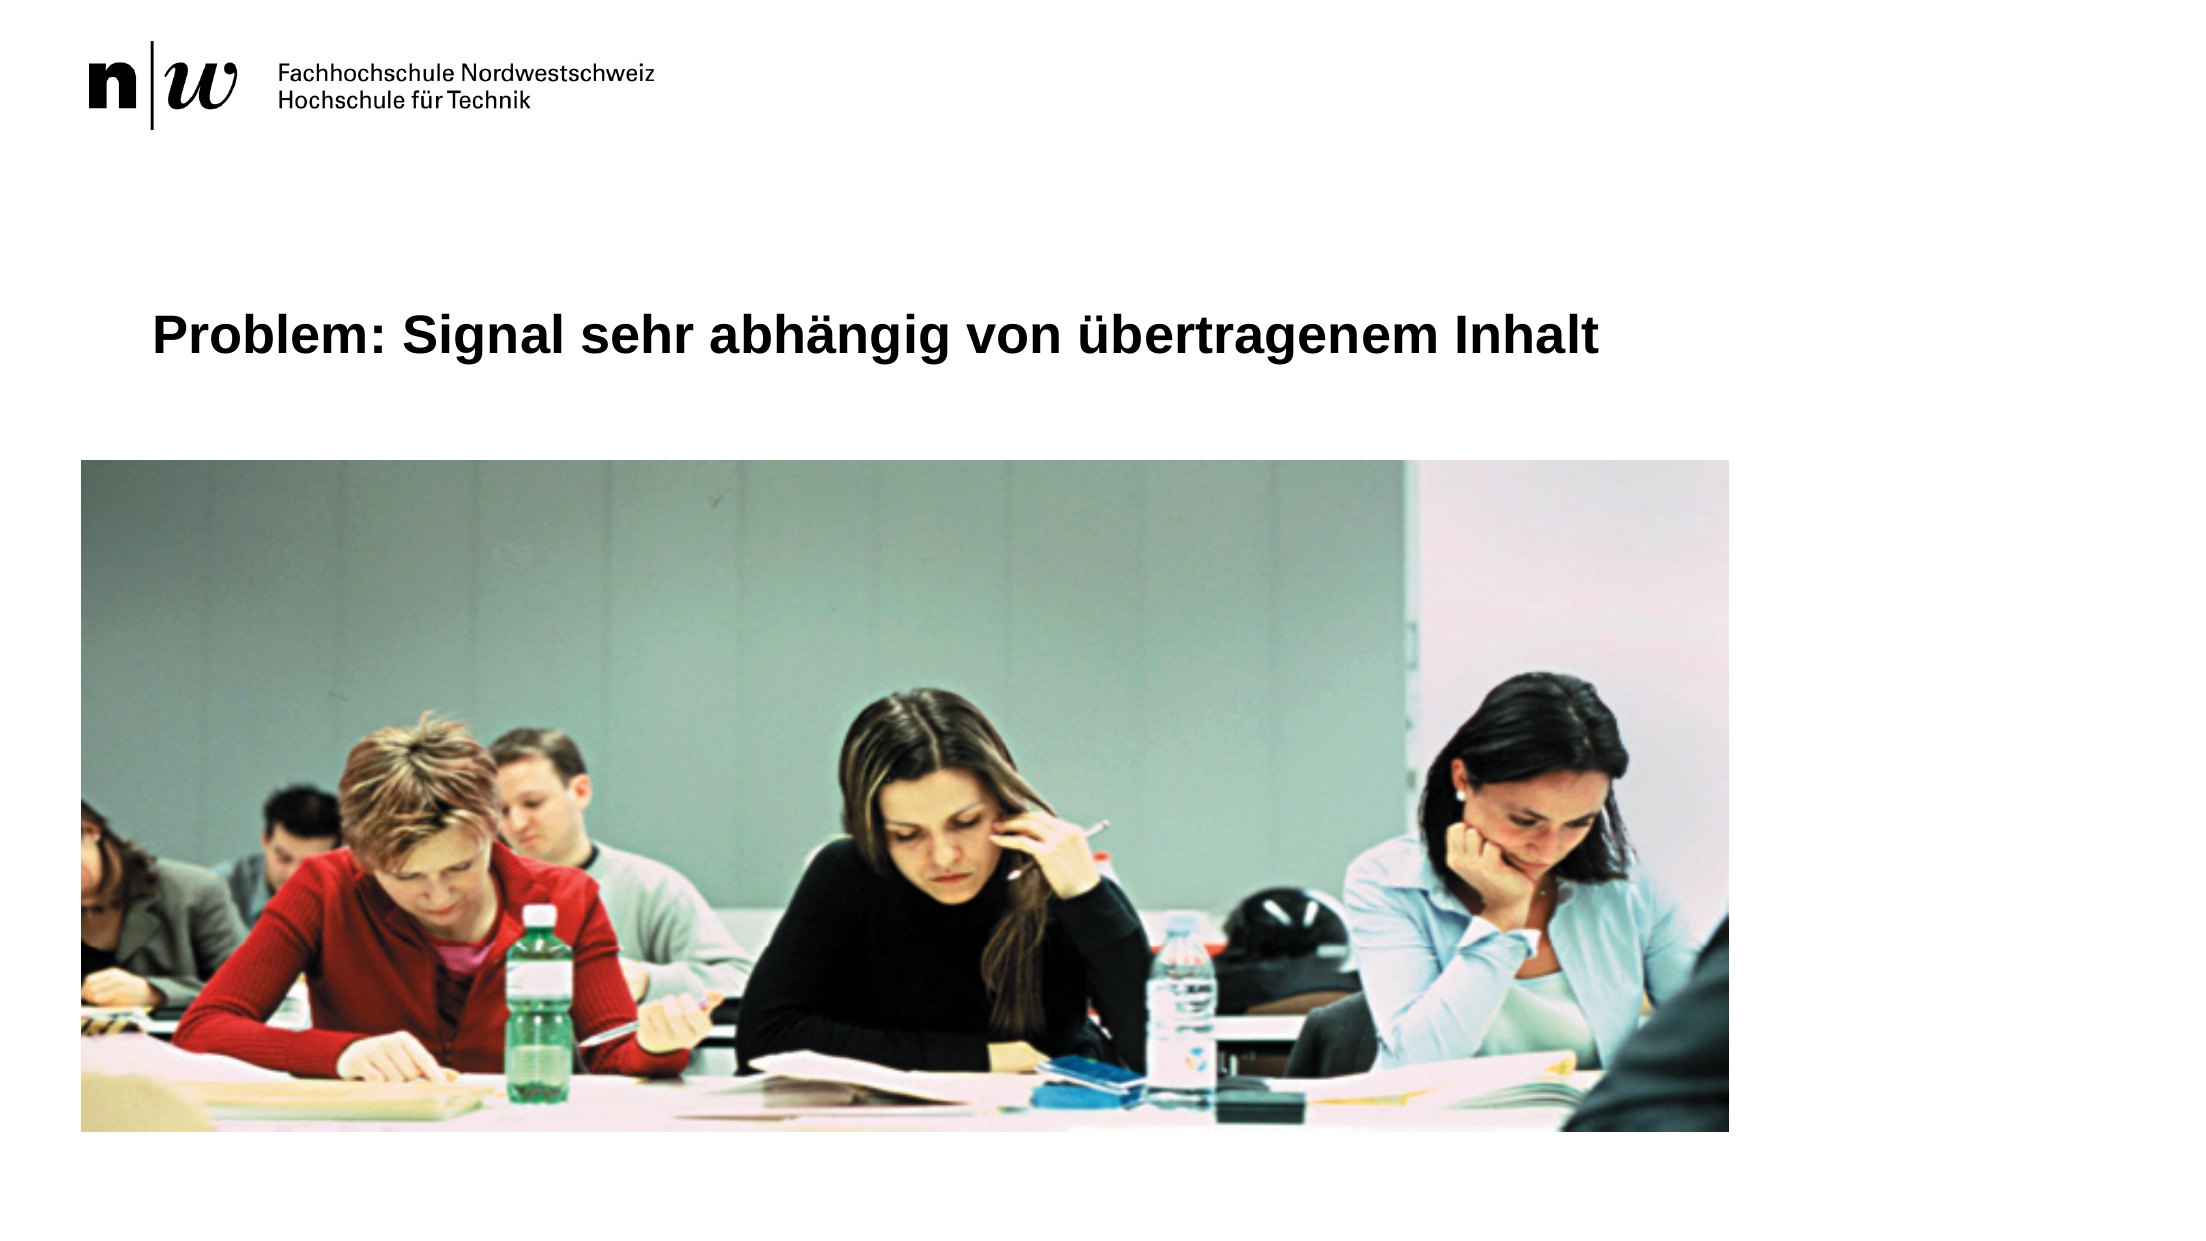

Problem: Signal sehr abhängig von übertragenem Inhalt